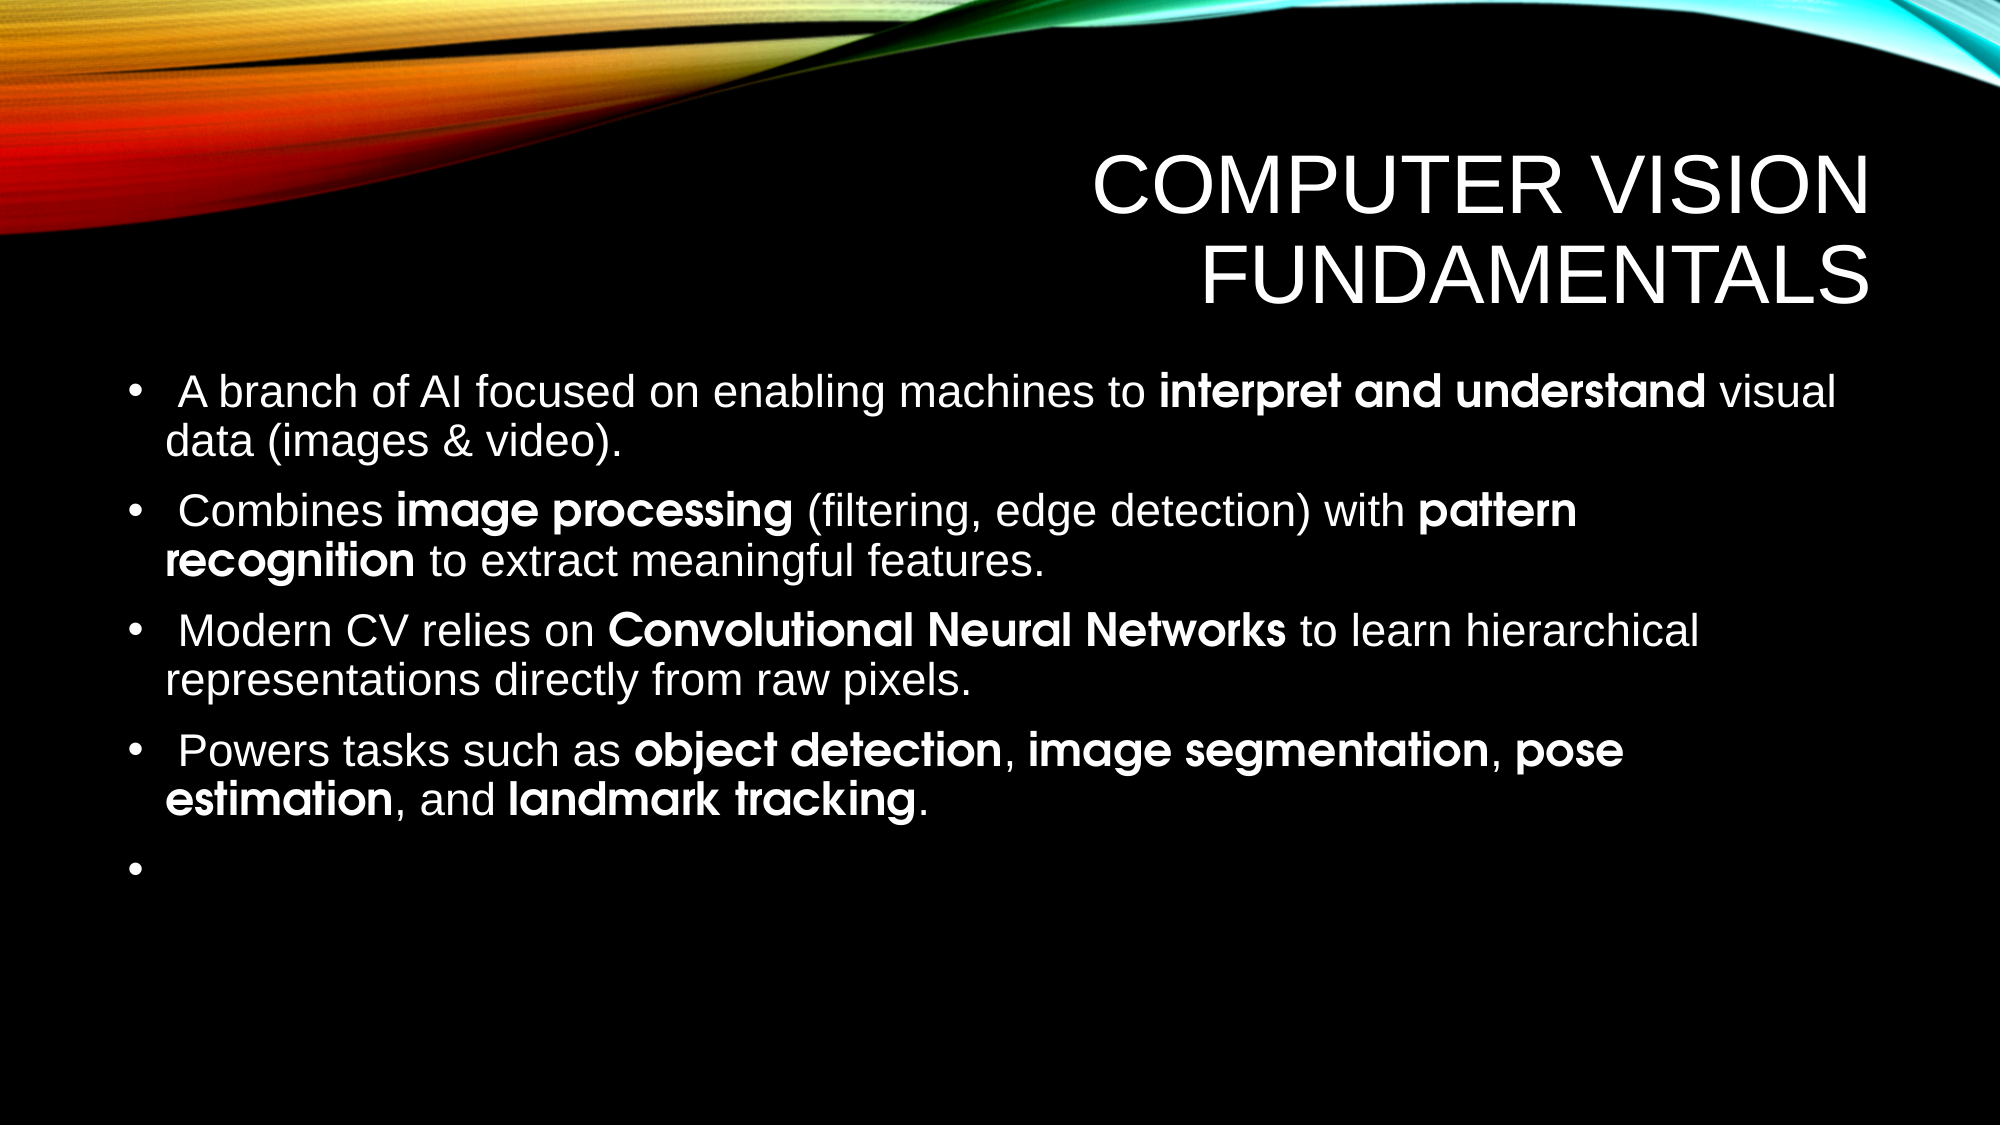

# Computer Vision Fundamentals
 A branch of AI focused on enabling machines to interpret and understand visual data (images & video).
 Combines image processing (filtering, edge detection) with pattern recognition to extract meaningful features.
 Modern CV relies on Convolutional Neural Networks to learn hierarchical representations directly from raw pixels.
 Powers tasks such as object detection, image segmentation, pose estimation, and landmark tracking.